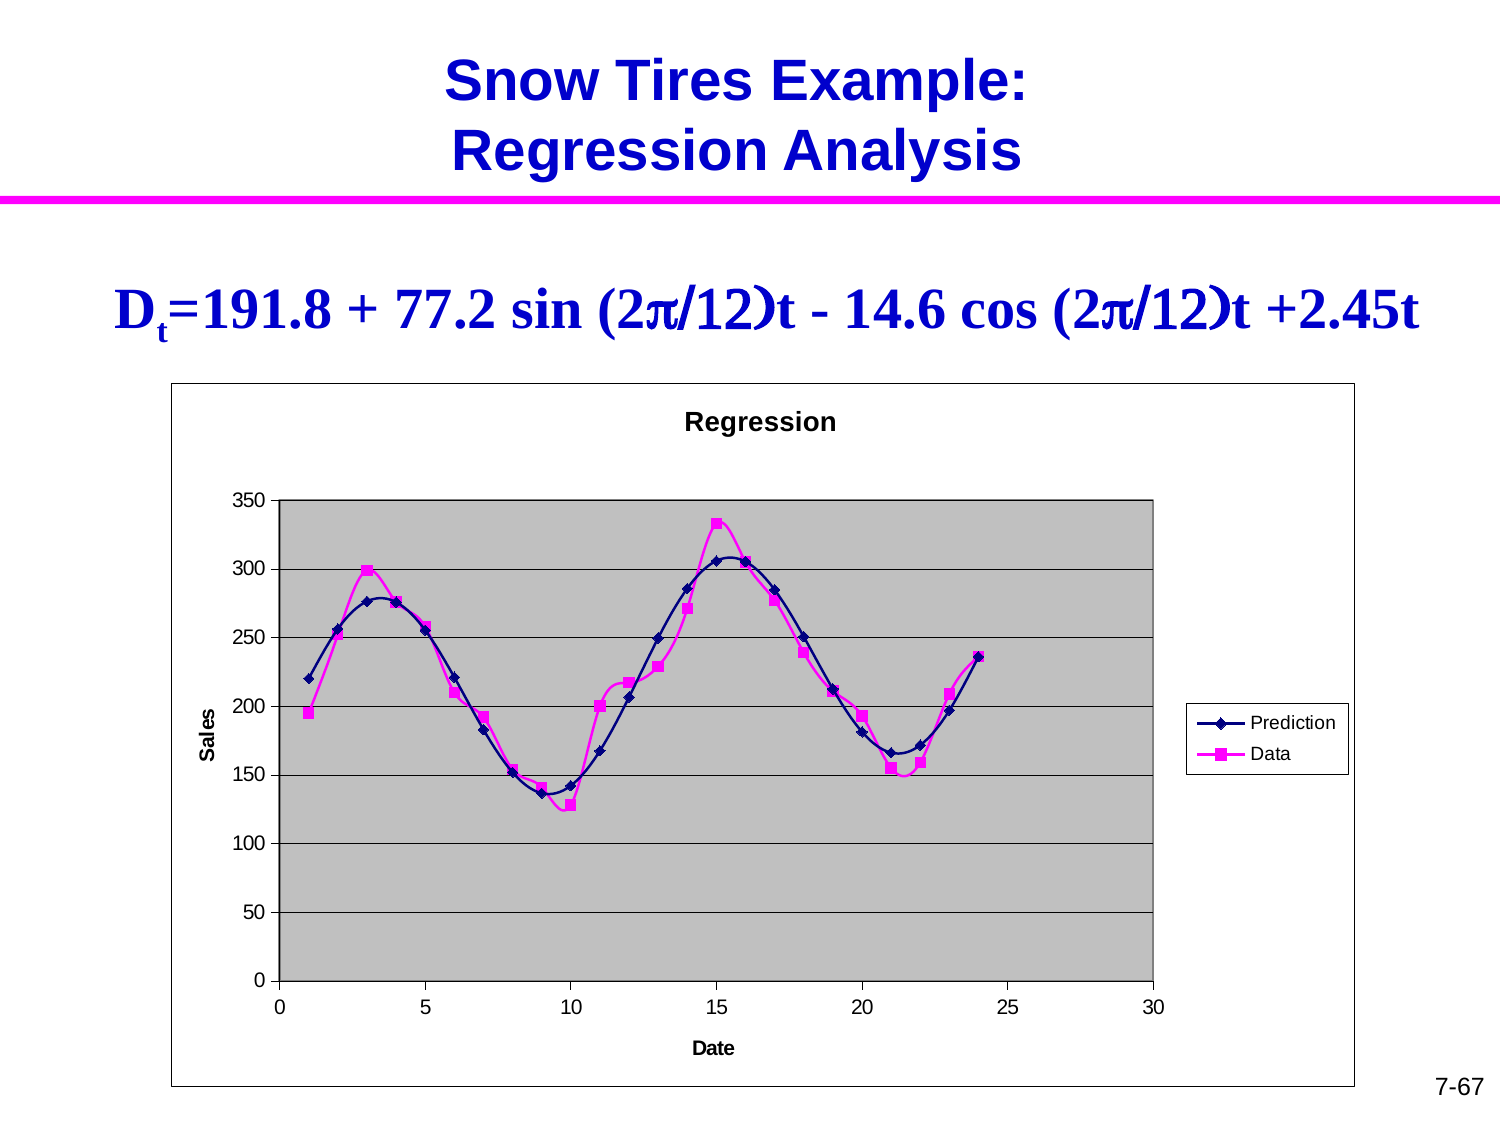

# Snow Tires Example: Regression Analysis
Dt=191.8 + 77.2 sin (2π/12)t - 14.6 cos (2π/12)t +2.45t

### Chart: Regression

| Category |  |  |
|---|---|---|
7-67